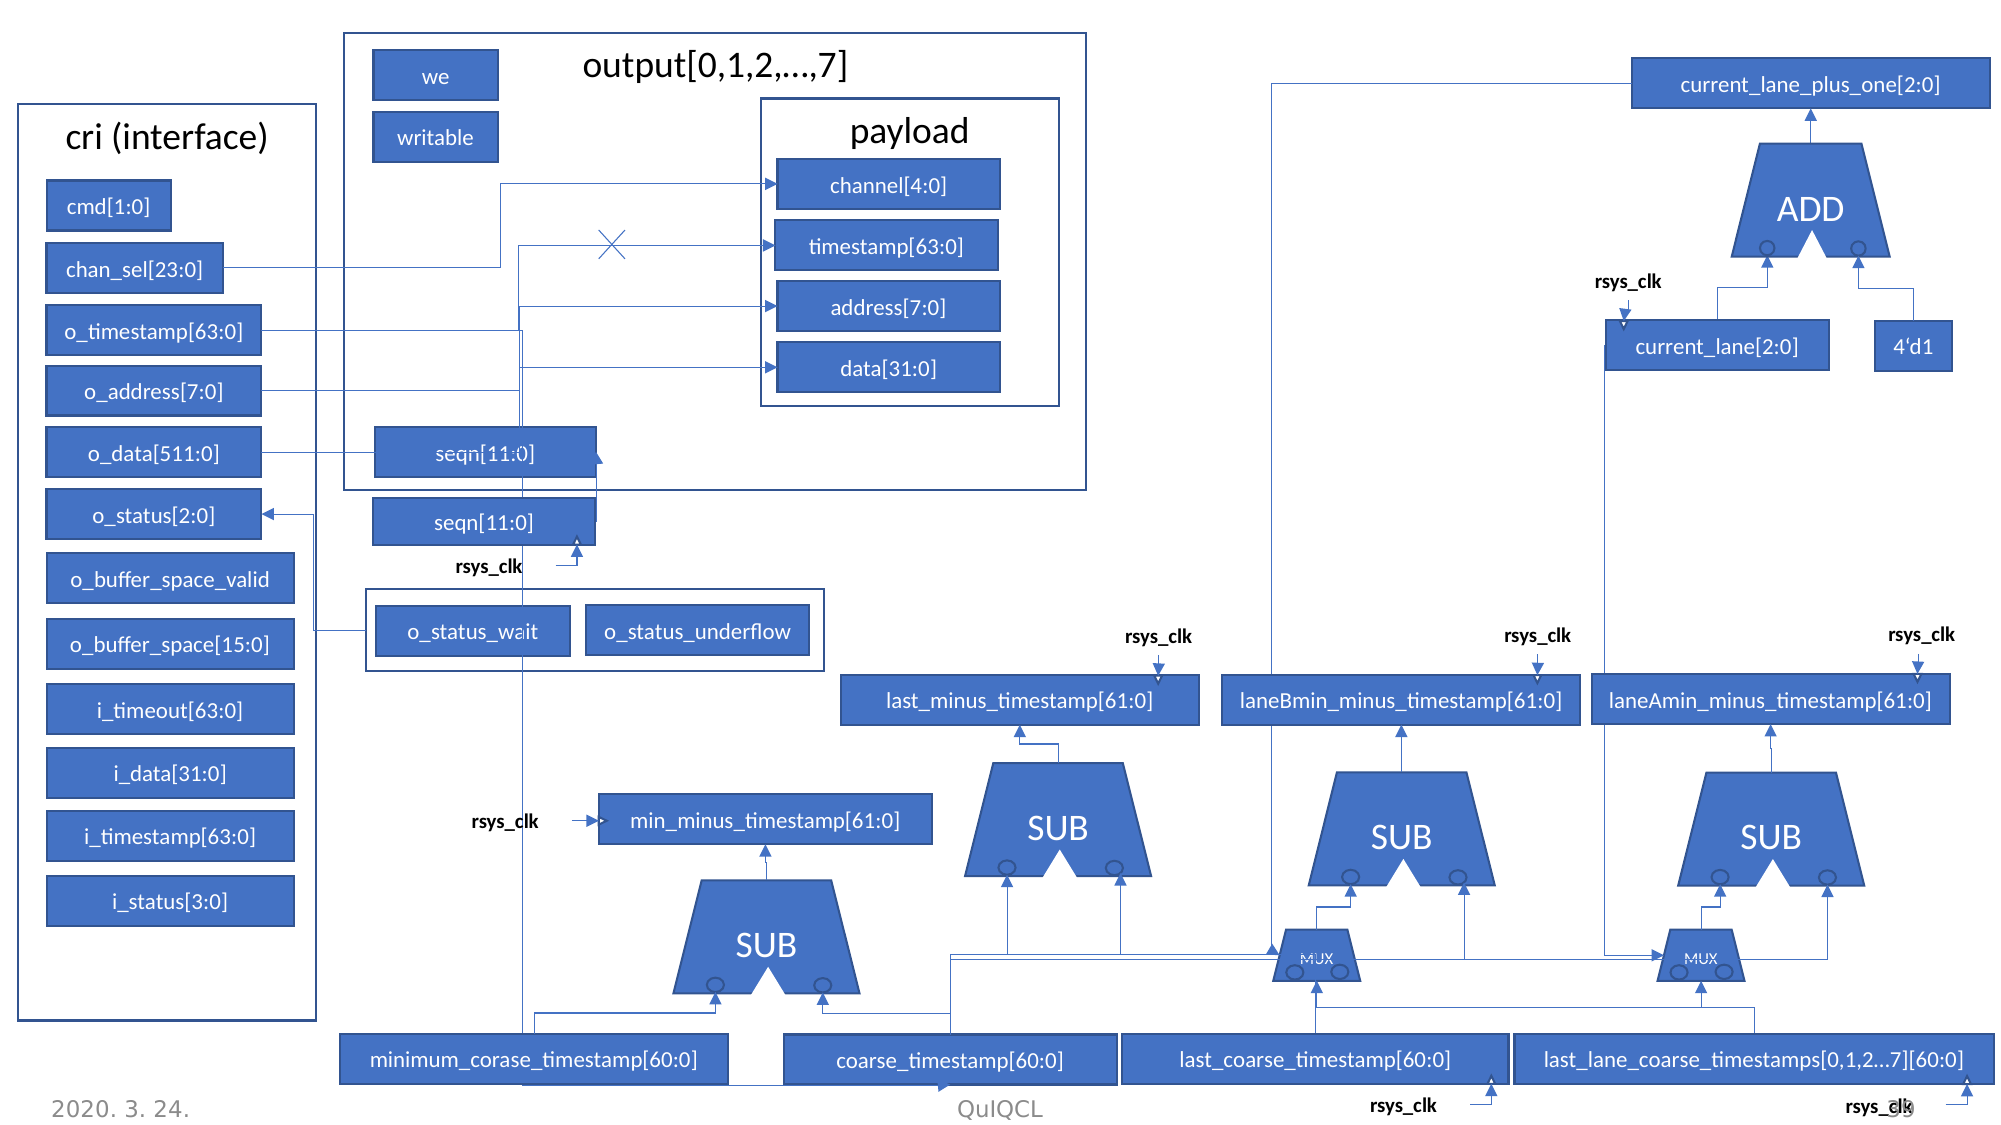

output[0,1,2,…,7]
we
current_lane_plus_one[2:0]
payload
channel[4:0]
timestamp[63:0]
address[7:0]
data[31:0]
cri (interface)
cmd[1:0]
chan_sel[23:0]
o_timestamp[63:0]
o_address[7:0]
o_data[511:0]
o_status[2:0]
o_buffer_space_valid
o_buffer_space[15:0]
i_timeout[63:0]
i_data[31:0]
i_timestamp[63:0]
i_status[3:0]
writable
ADD

rsys_clk
current_lane[2:0]

4‘d1
seqn[11:0]
seqn[11:0]

rsys_clk

o_status_underflow
o_status_wait
rsys_clk

laneAmin_minus_timestamp[61:0]
rsys_clk
laneBmin_minus_timestamp[61:0]

rsys_clk
last_minus_timestamp[61:0]

SUB

SUB

SUB

min_minus_timestamp[61:0]
rsys_clk

SUB

MUX

MUX

minimum_corase_timestamp[60:0]
last_coarse_timestamp[60:0]

rsys_clk
last_lane_coarse_timestamps[0,1,2…7][60:0]

rsys_clk
coarse_timestamp[60:0]
2020. 3. 24.
QuIQCL
39